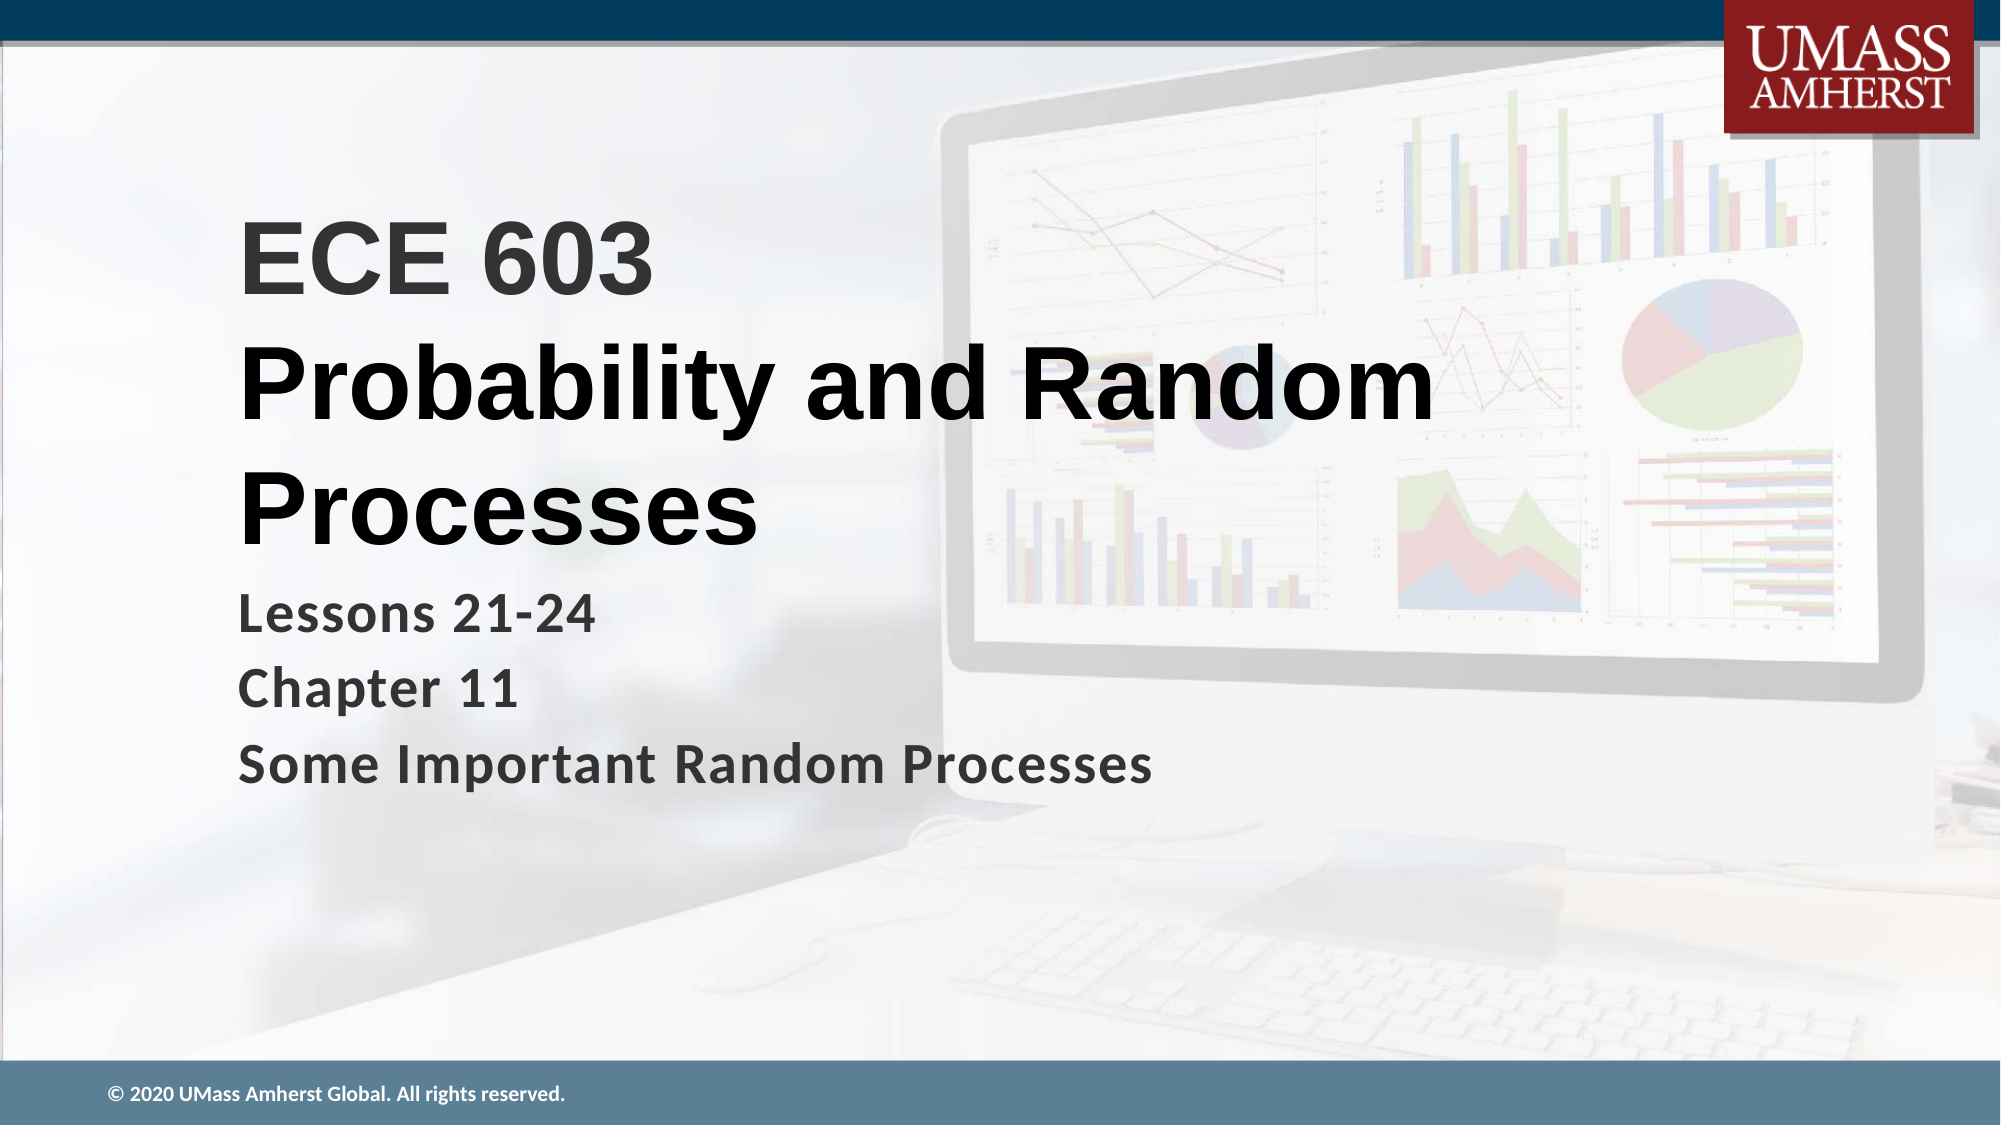

# ECE 603 Probability and Random Processes
Lessons 21-24
Chapter 11
Some Important Random Processes